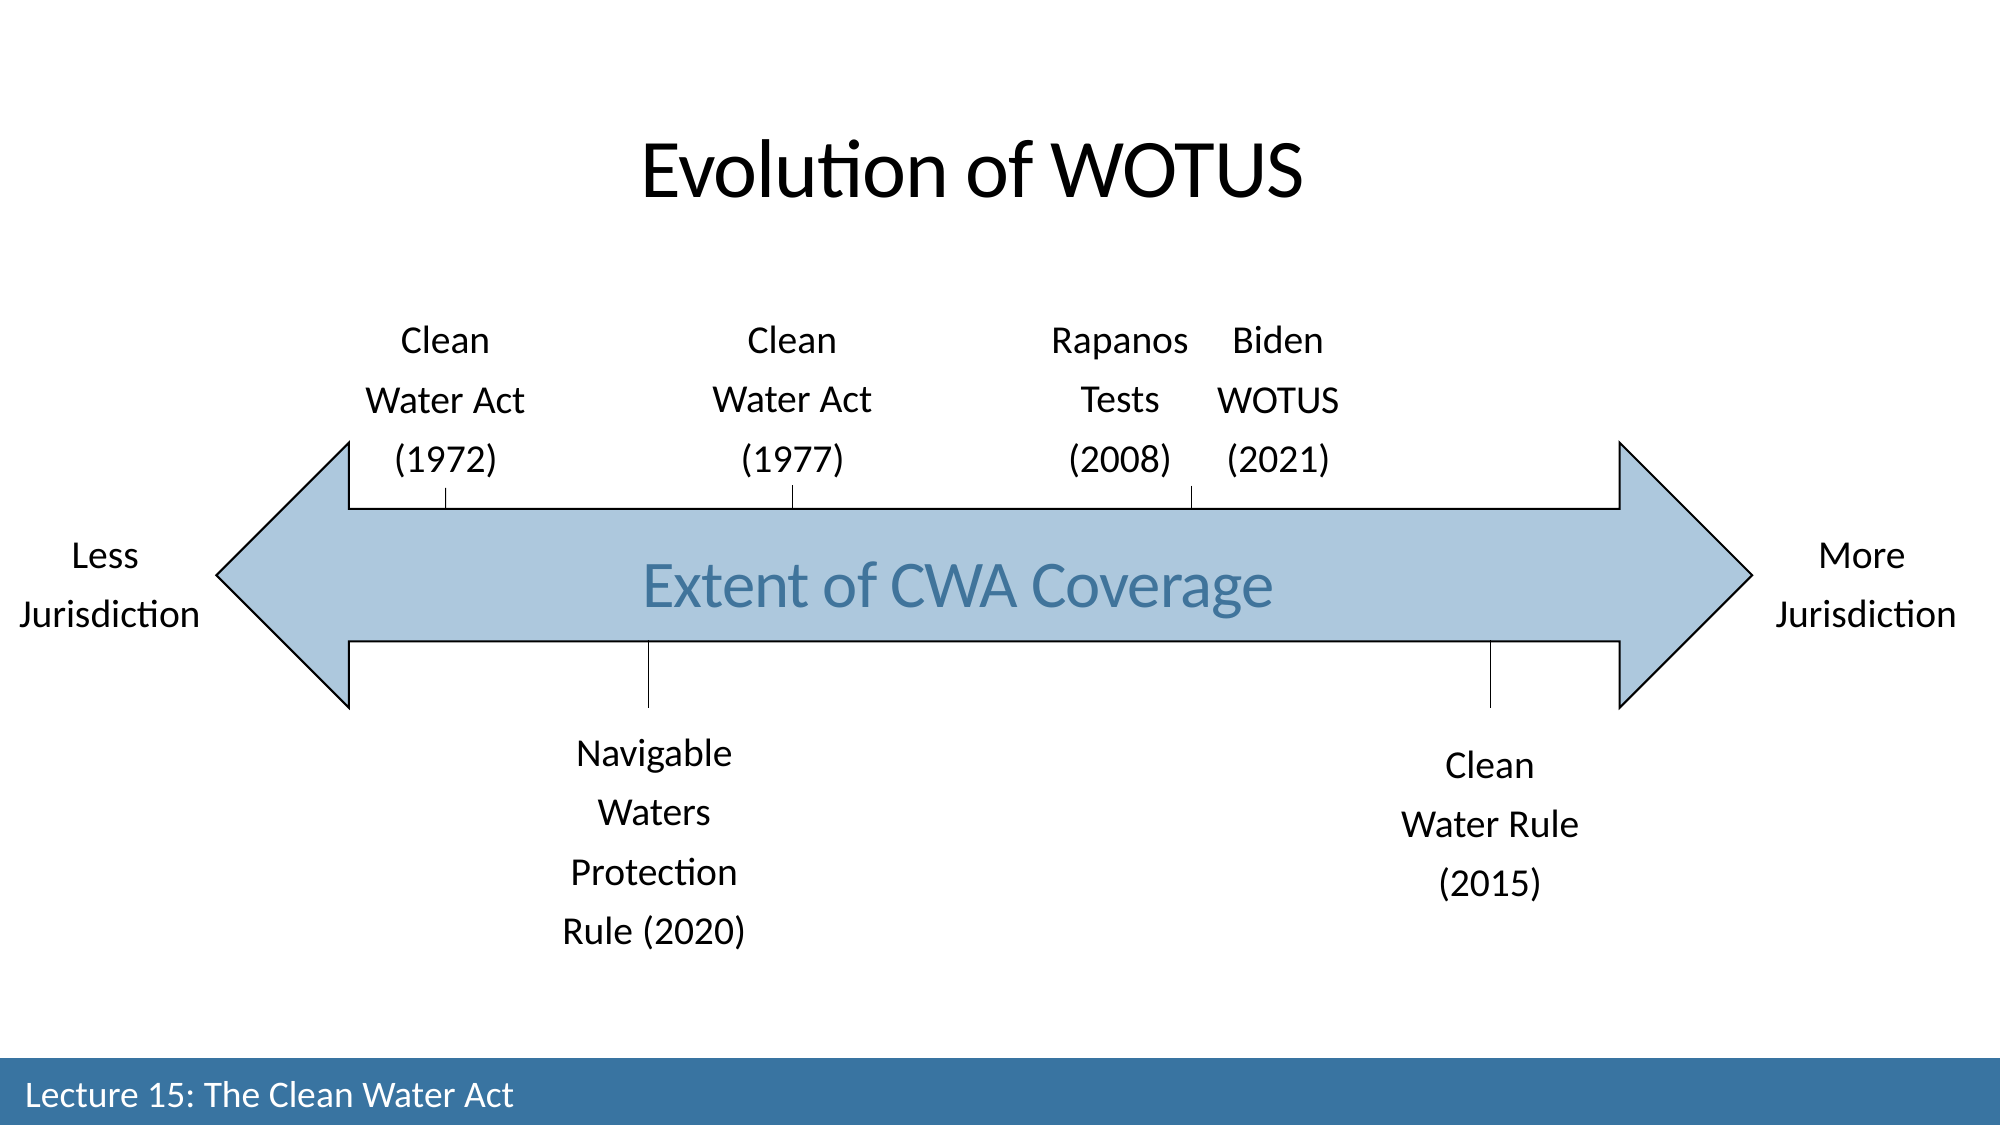

Evolution of WOTUS
Clean Water Act (1977)
Rapanos Tests (2008)
Biden WOTUS (2021)
Clean Water Act (1972)
# Extent of CWA Coverage

Less
Jurisdiction
More
Jurisdiction
Navigable Waters Protection Rule (2020)
Clean Water Rule (2015)